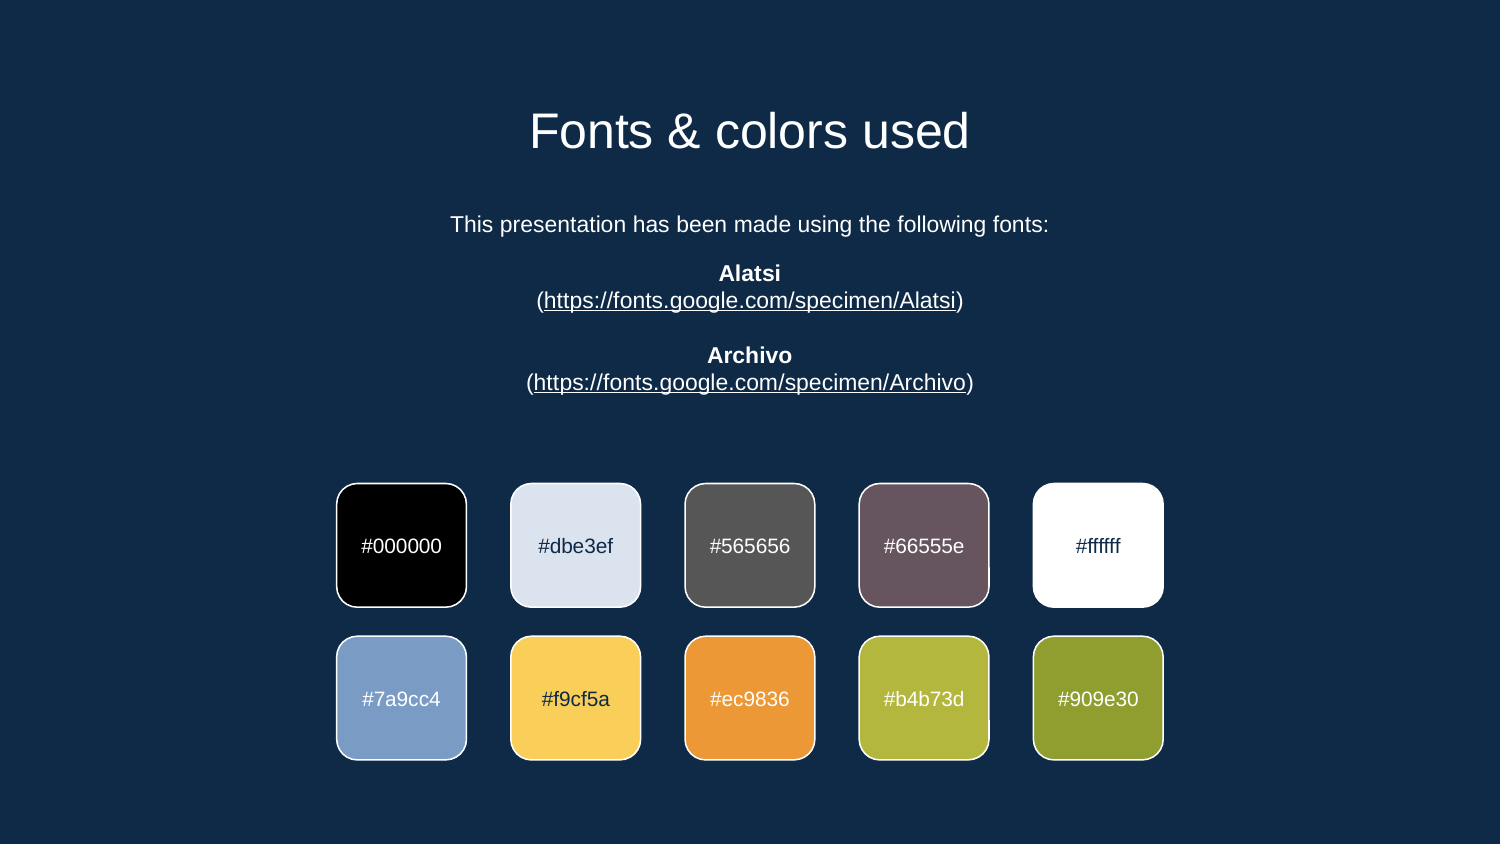

# Fonts & colors used
This presentation has been made using the following fonts:
Alatsi
(https://fonts.google.com/specimen/Alatsi)

Archivo
(https://fonts.google.com/specimen/Archivo)

#000000
#dbe3ef
#565656
#66555e
#ffffff

#7a9cc4
#f9cf5a
#ec9836
#b4b73d
#909e30